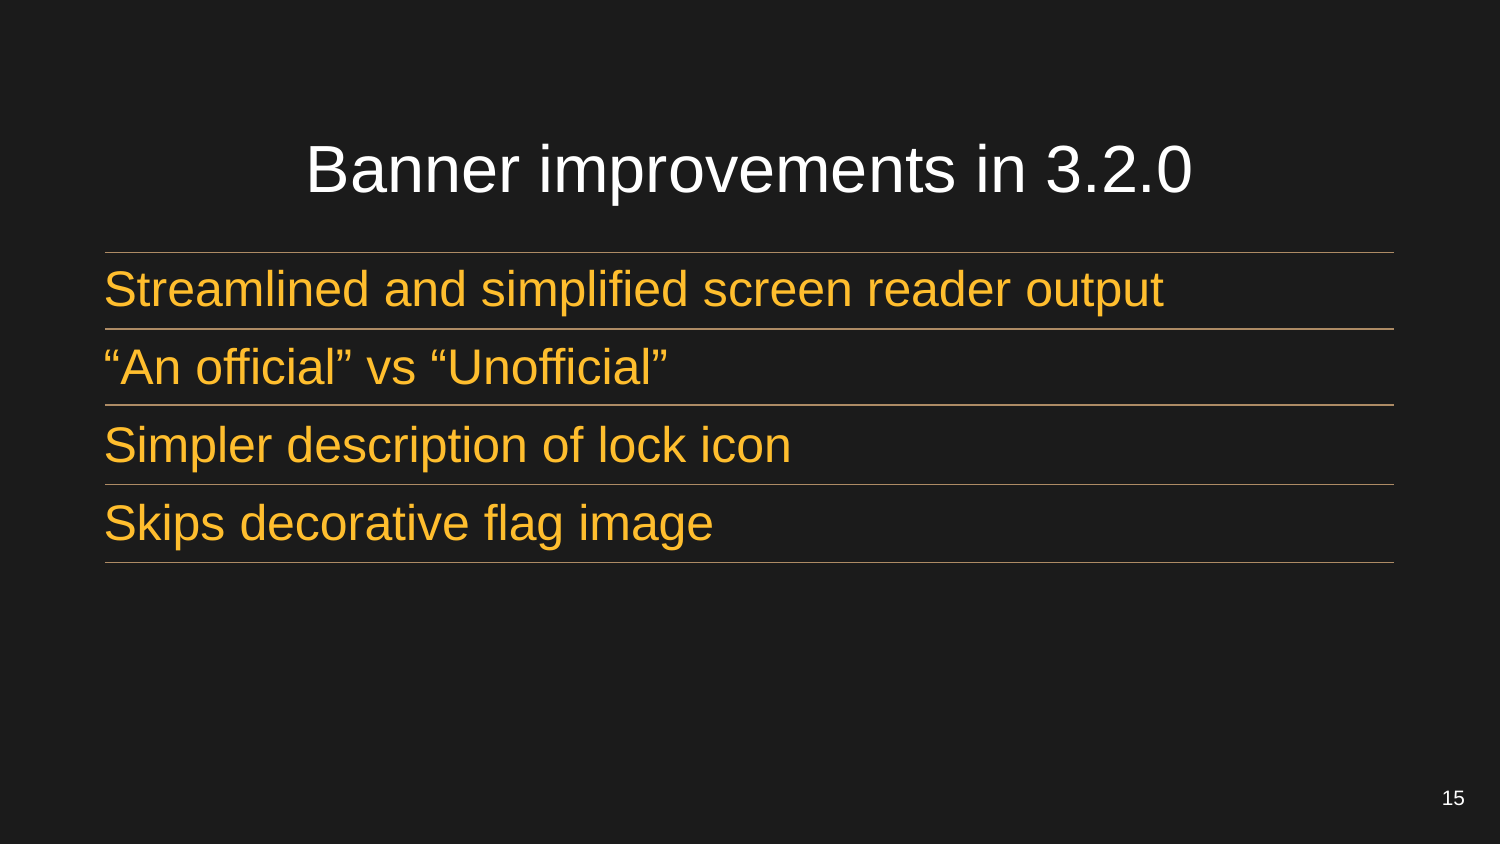

# Banner improvements in 3.2.0
Streamlined and simplified screen reader output
“An official” vs “Unofficial”
Simpler description of lock icon
Skips decorative flag image
15